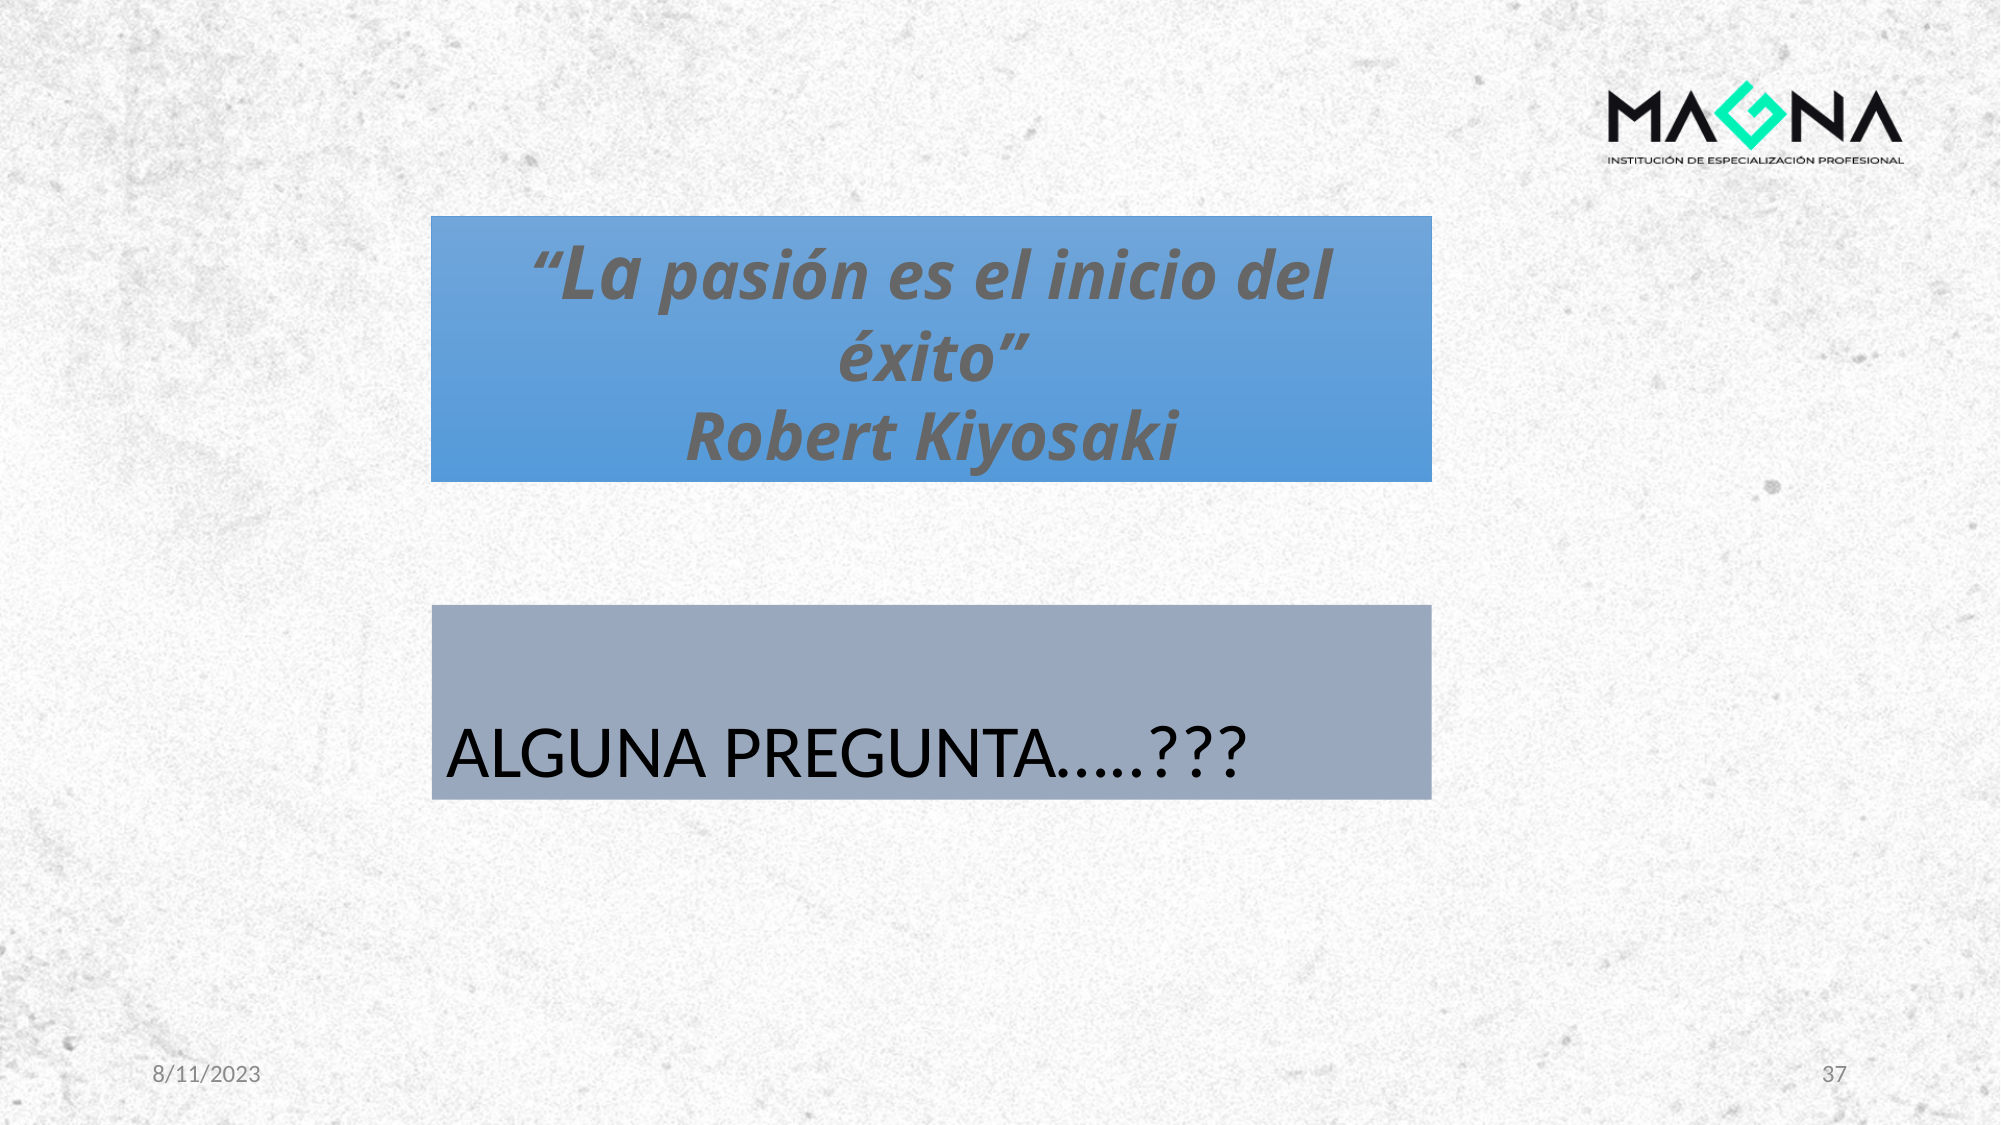

“La pasión es el inicio del éxito”
Robert Kiyosaki

ALGUNA PREGUNTA…..???
8/11/2023
37